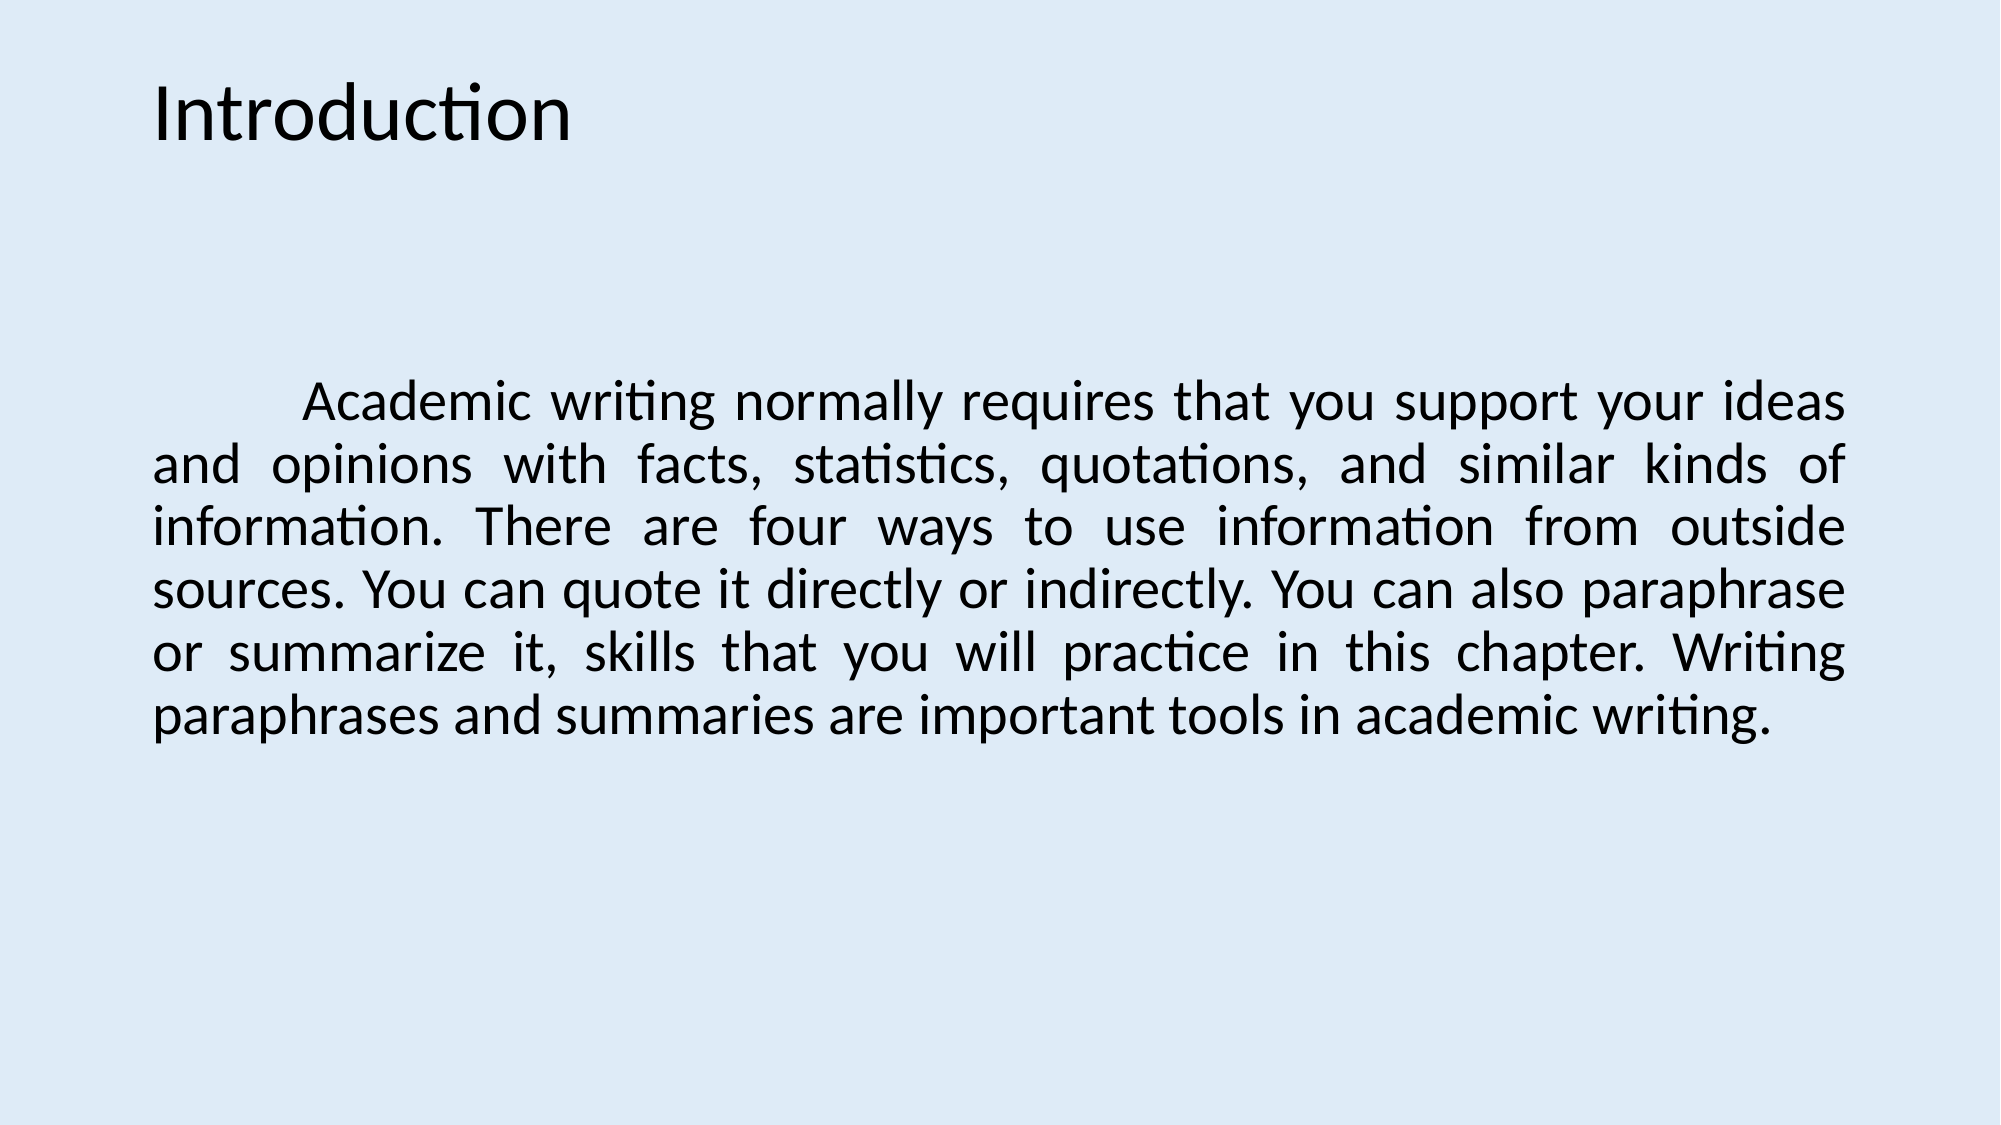

# Introduction
	Academic writing normally requires that you support your ideas and opinions with facts, statistics, quotations, and similar kinds of information. There are four ways to use information from outside sources. You can quote it directly or indirectly. You can also paraphrase or summarize it, skills that you will practice in this chapter. Writing paraphrases and summaries are important tools in academic writing.